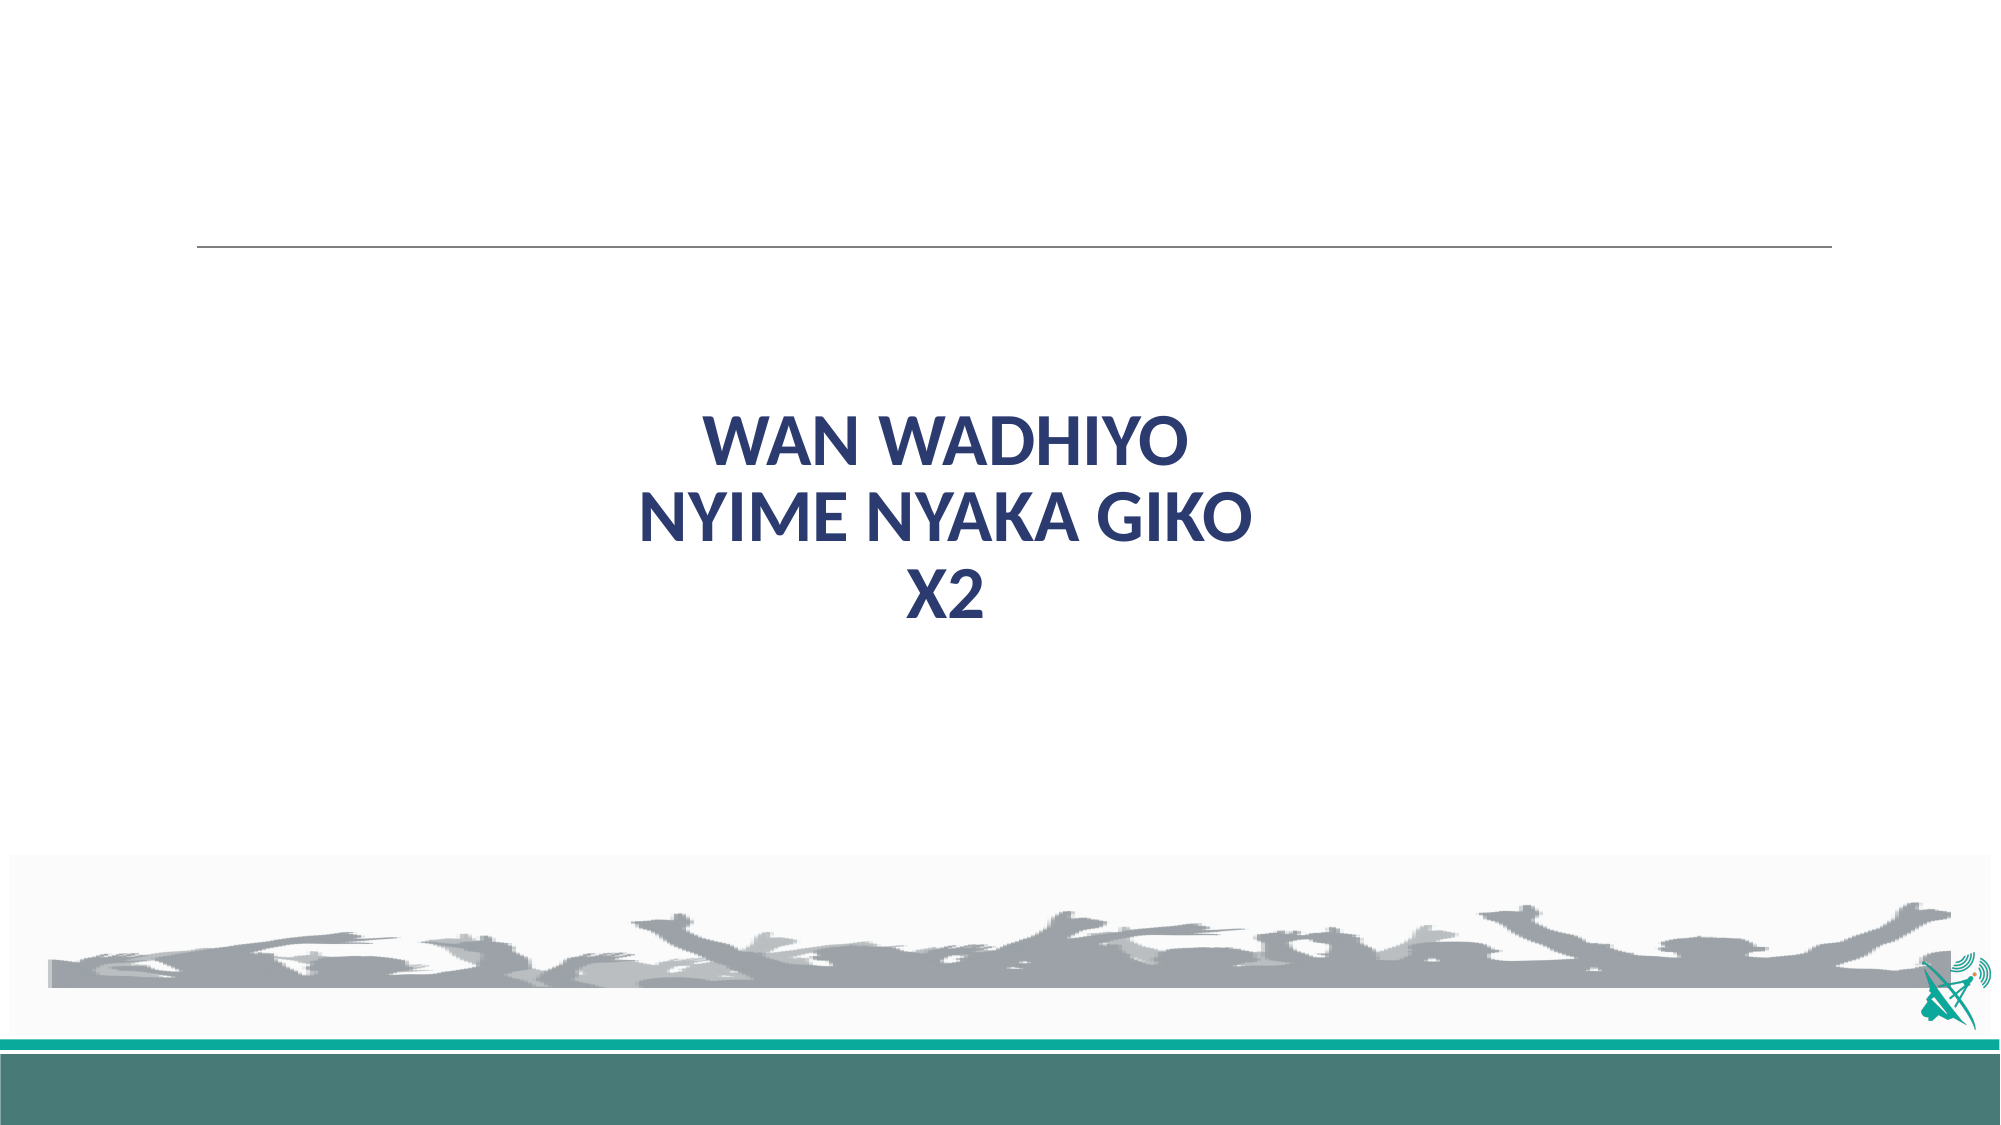

# WAN WADHIYO NYIME NYAKA GIKO X2